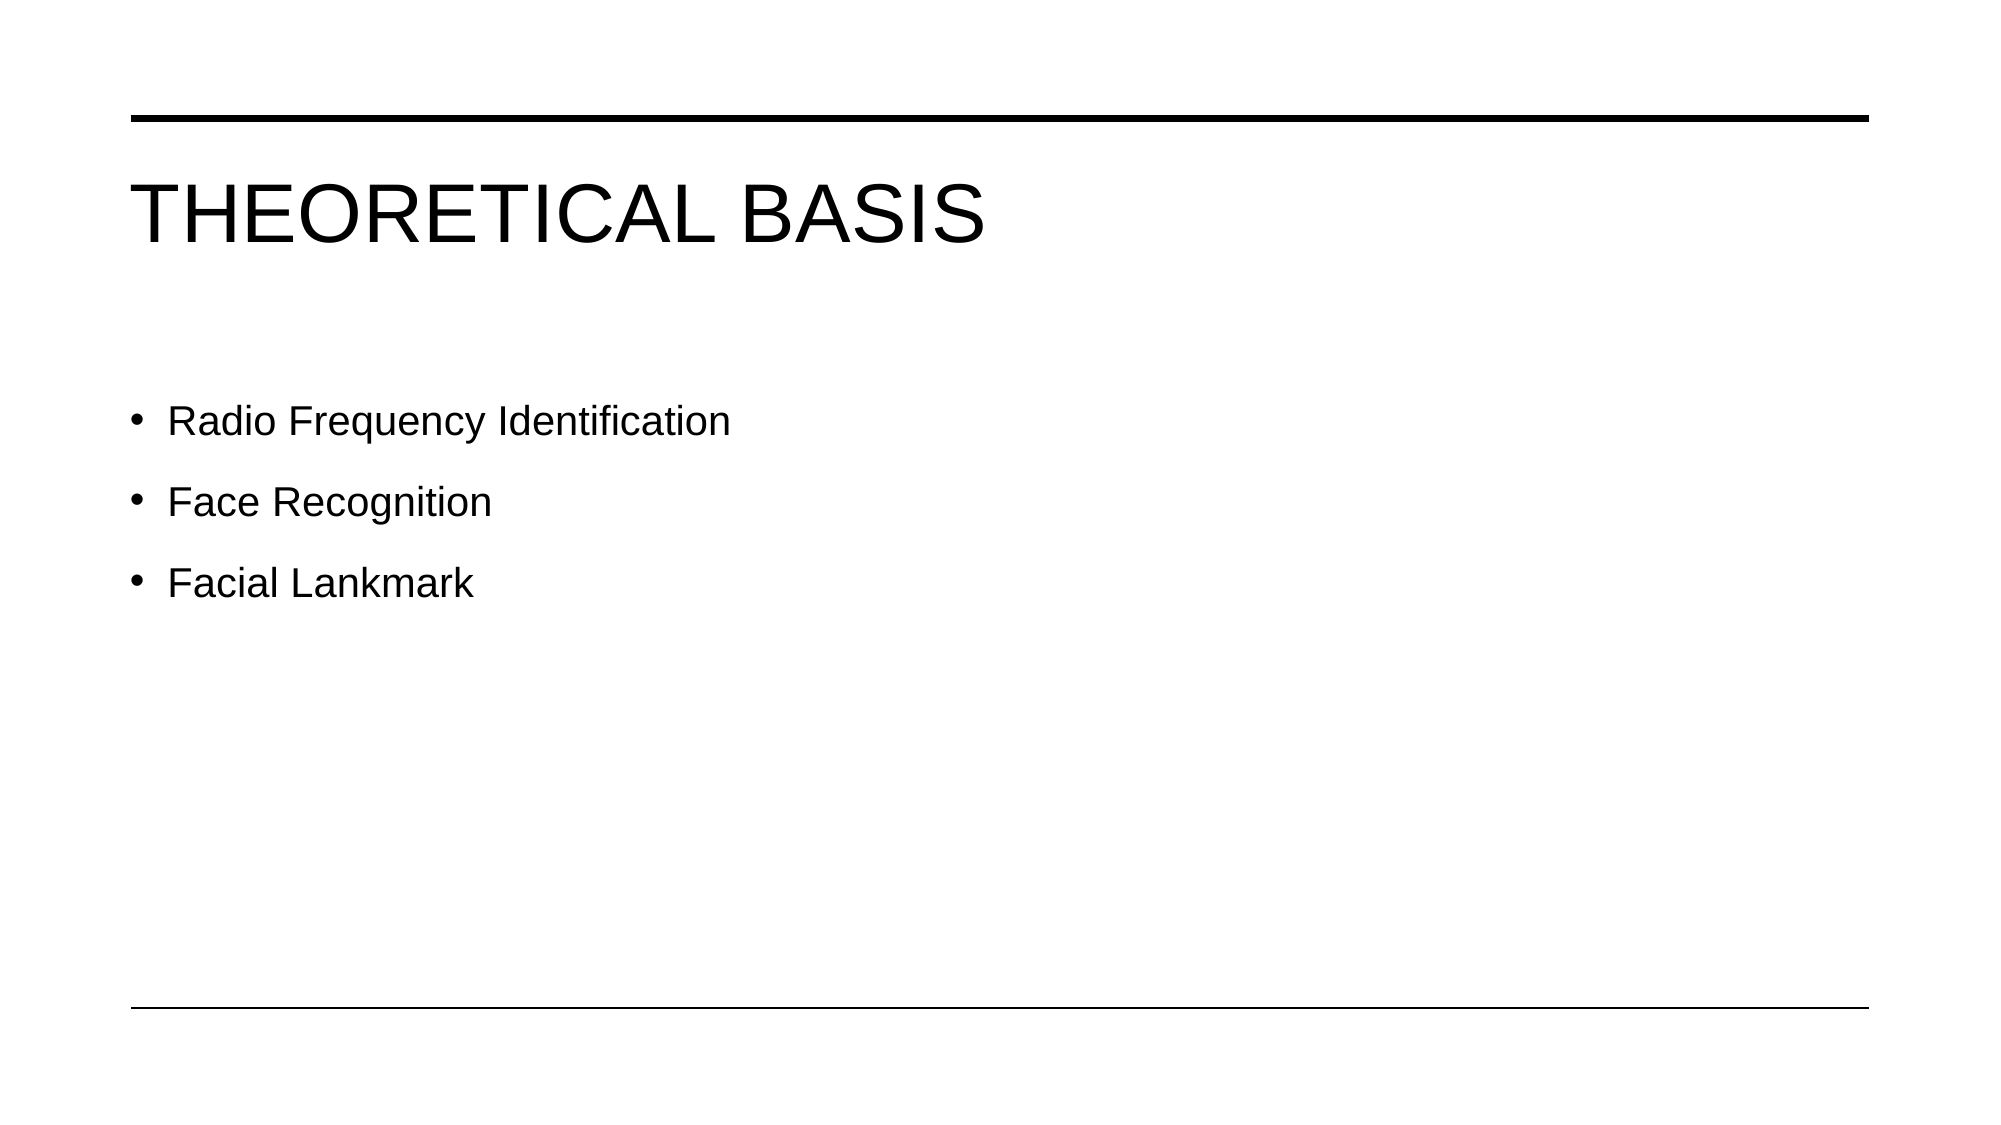

# Theoretical basis
Radio Frequency Identification
Face Recognition
Facial Lankmark
6